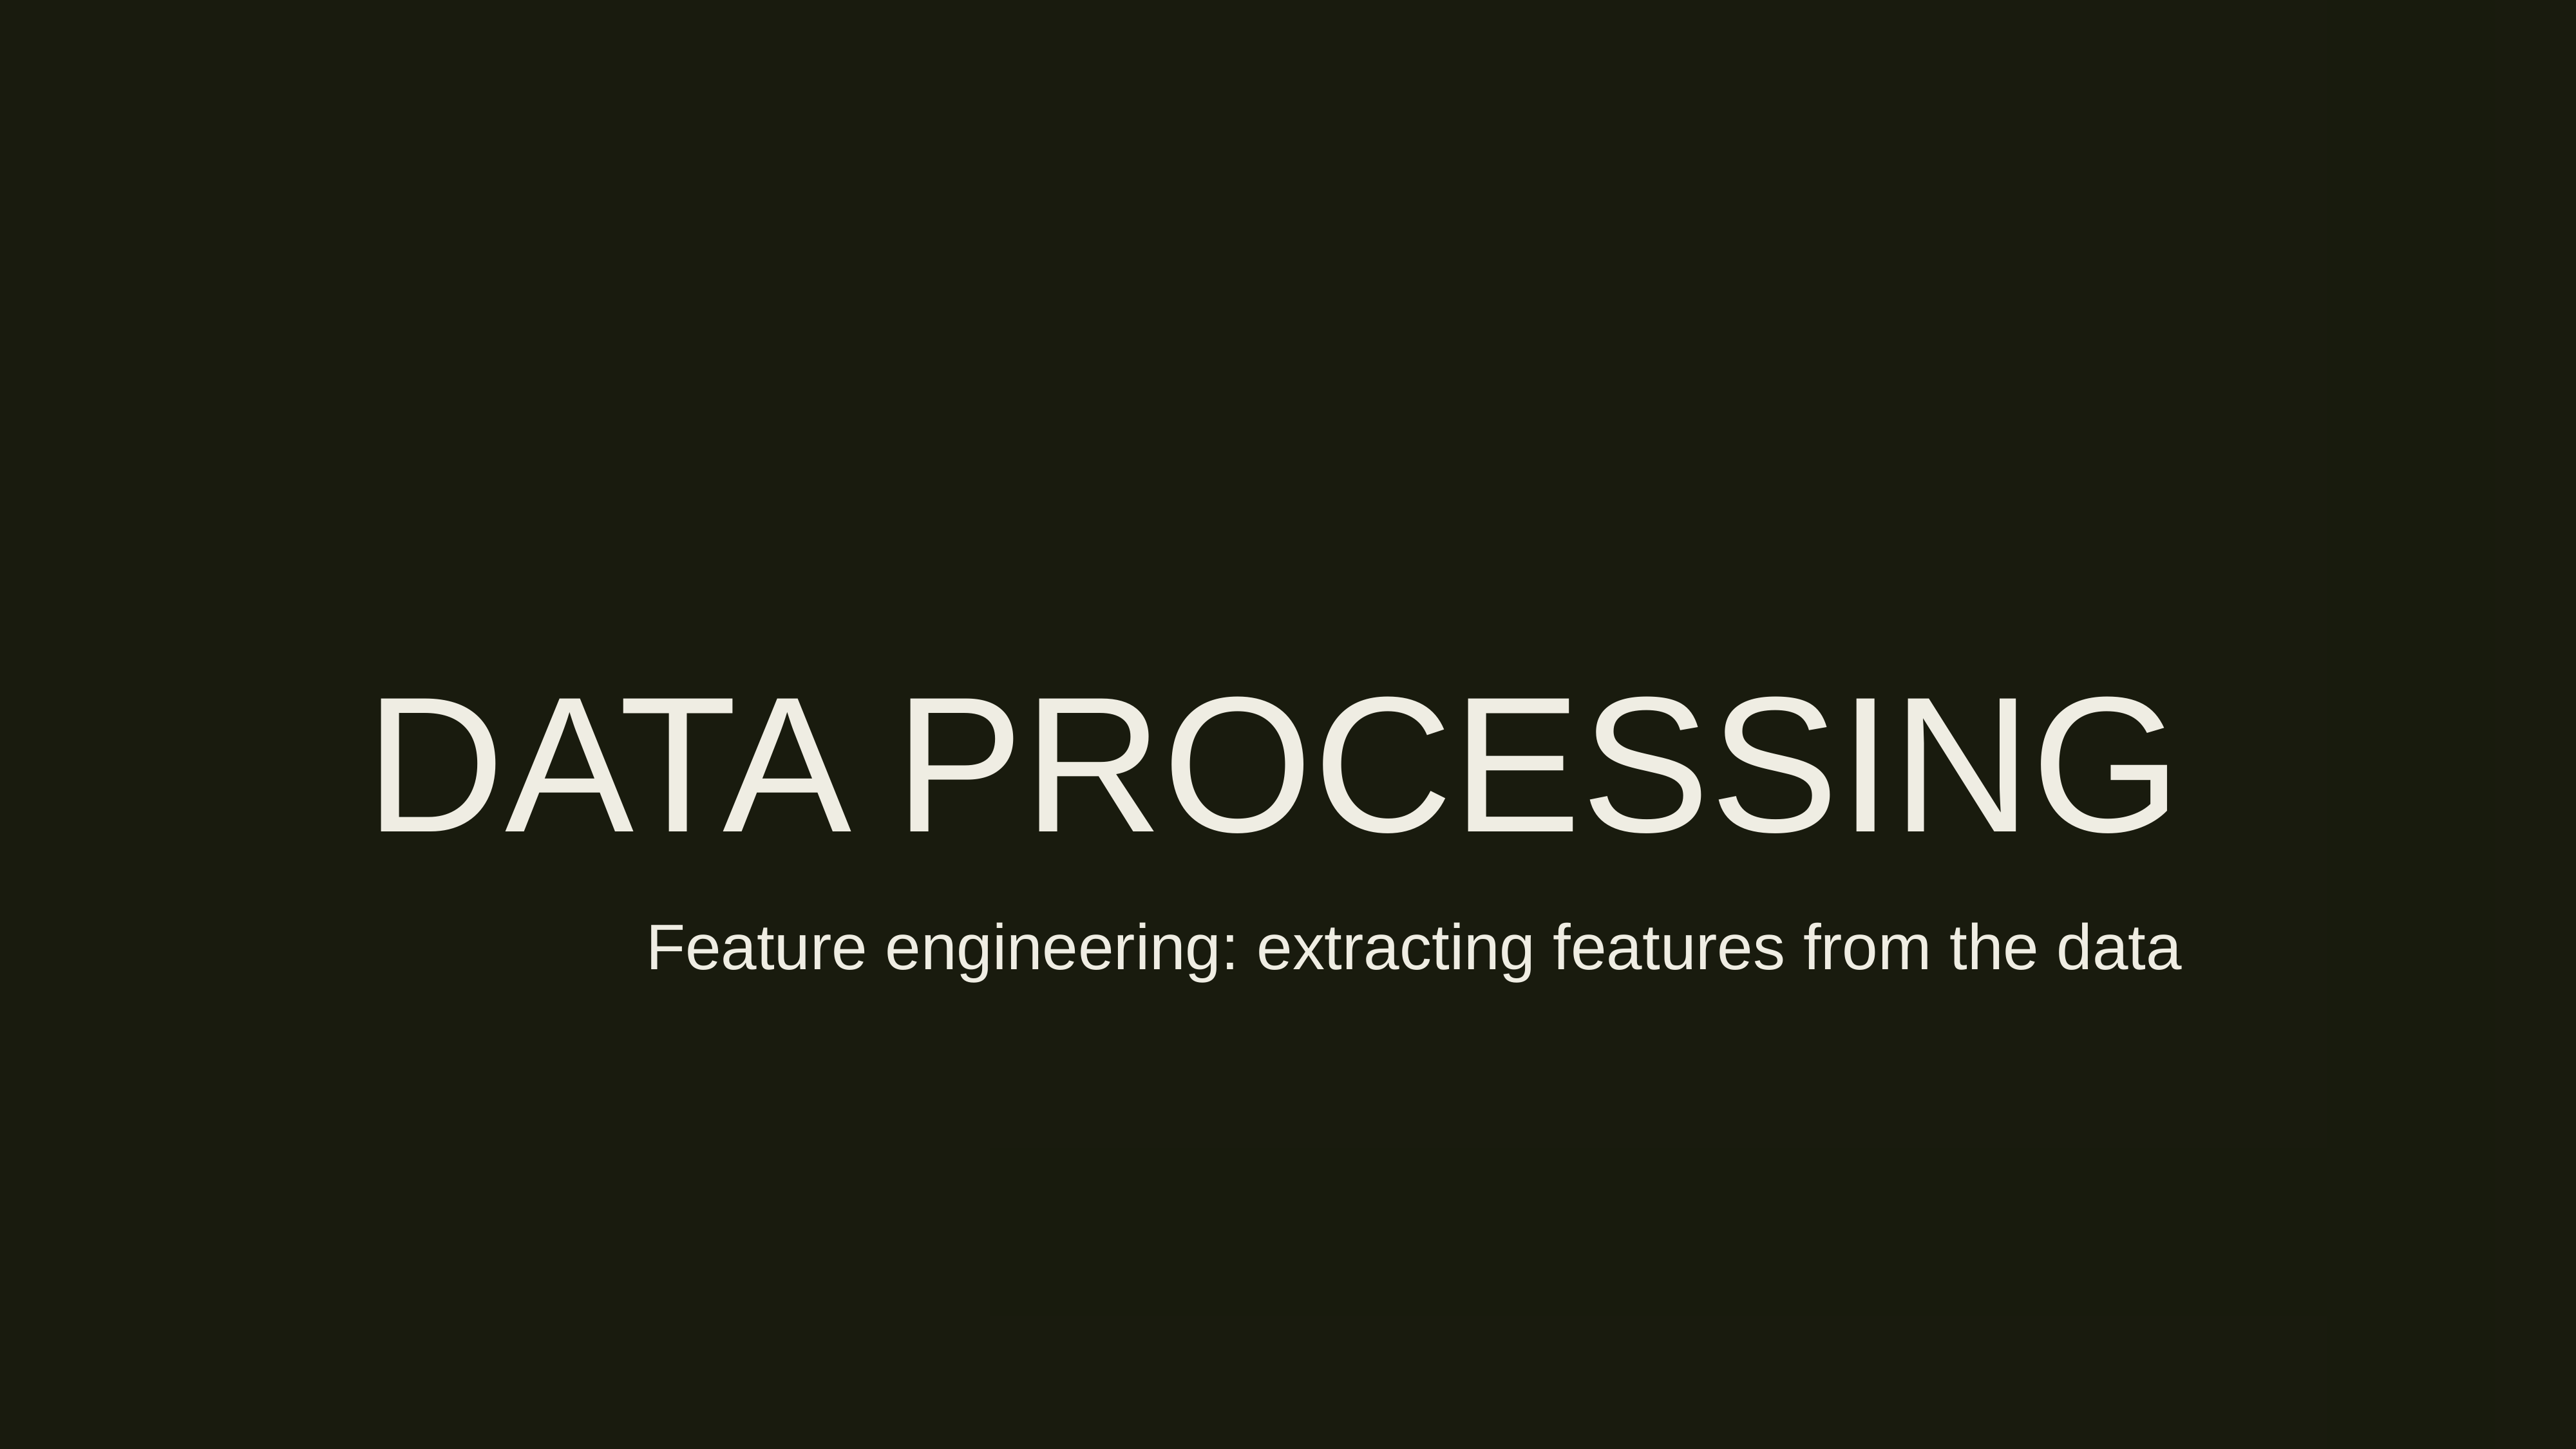

# Data processing

Feature engineering: extracting features from the data